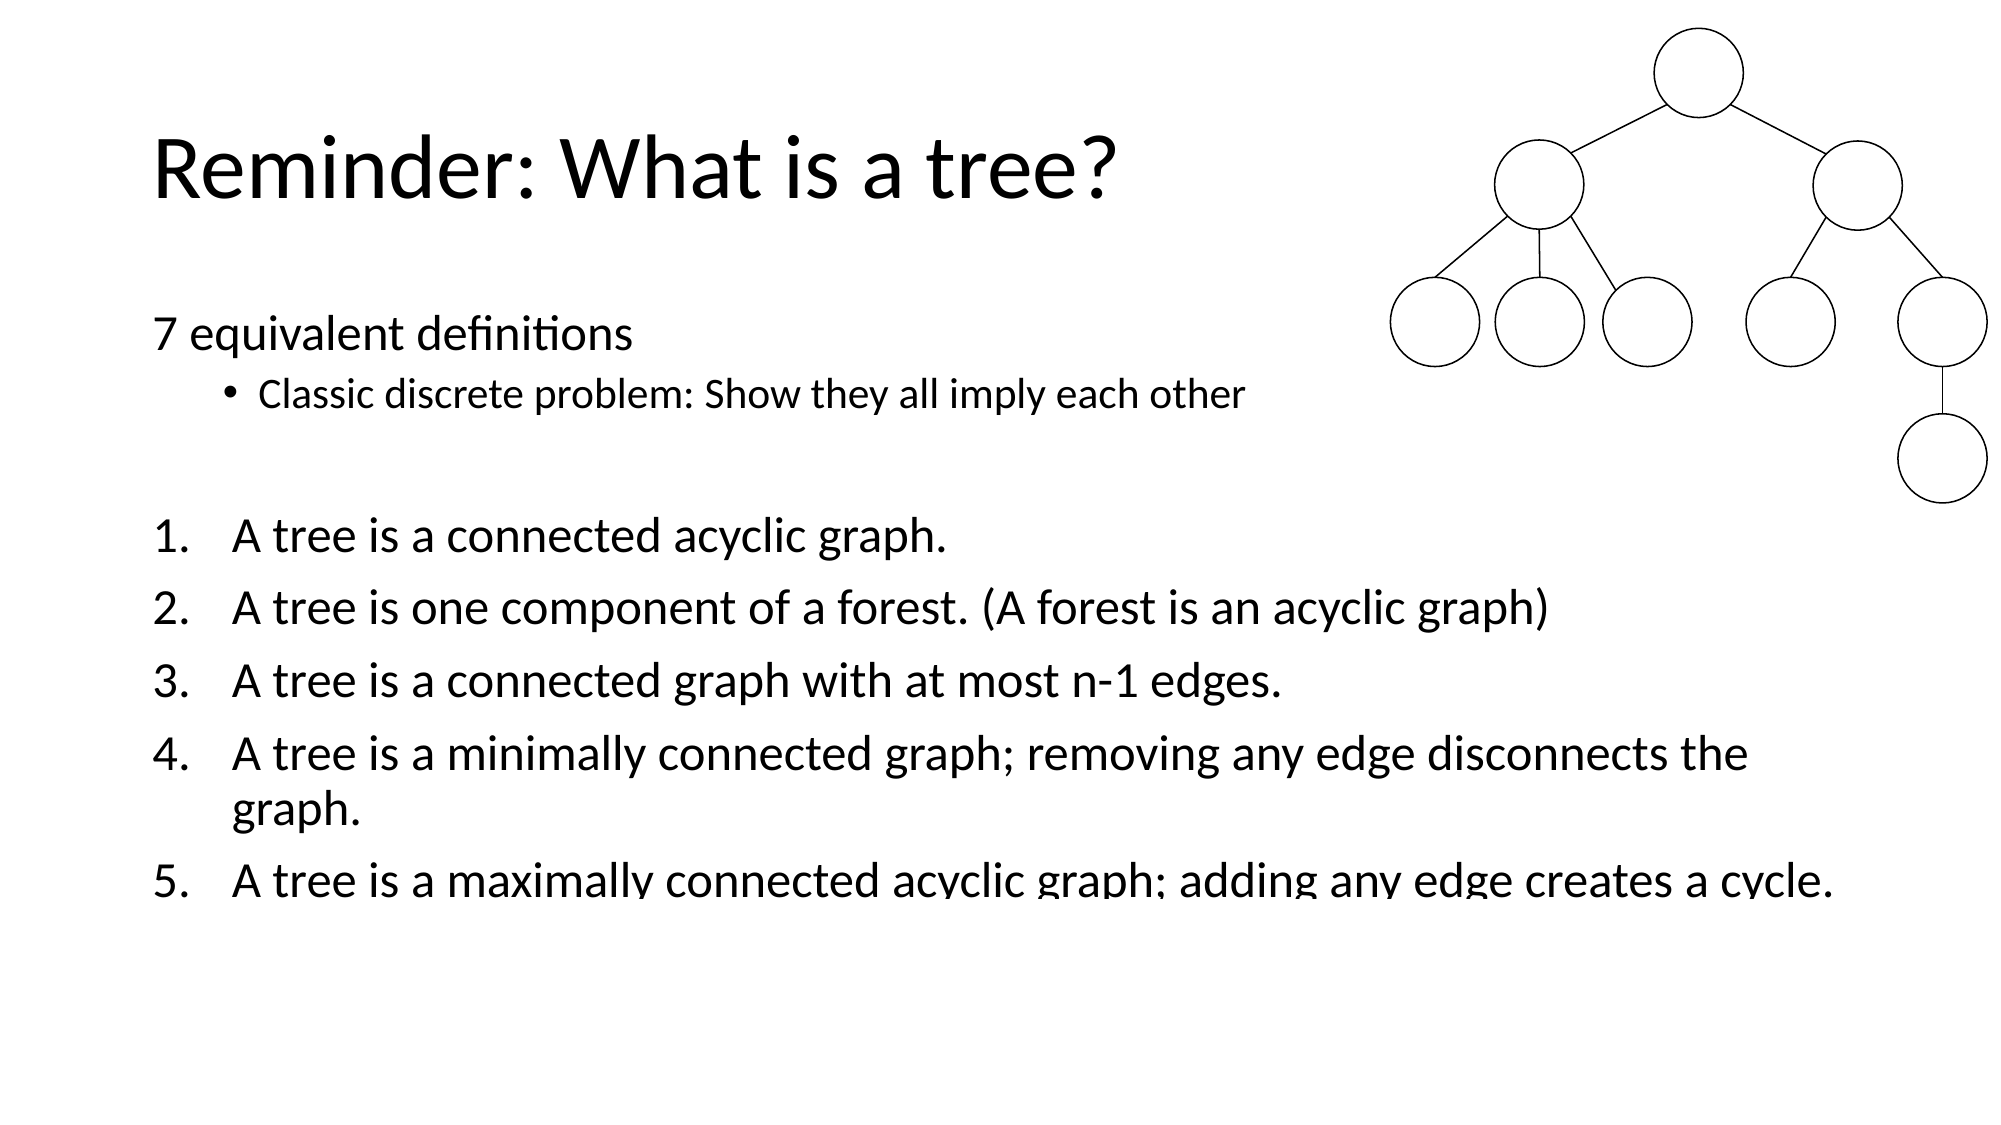

# Reminder: What is a tree?

7 equivalent definitions
Classic discrete problem: Show they all imply each other

A tree is a connected acyclic graph.
A tree is one component of a forest. (A forest is an acyclic graph)
A tree is a connected graph with at most n-1 edges.
A tree is a minimally connected graph; removing any edge disconnects the graph.
A tree is a maximally connected acyclic graph; adding any edge creates a cycle.
A tree is a graph that contains a unique edge between any pair of nodes.